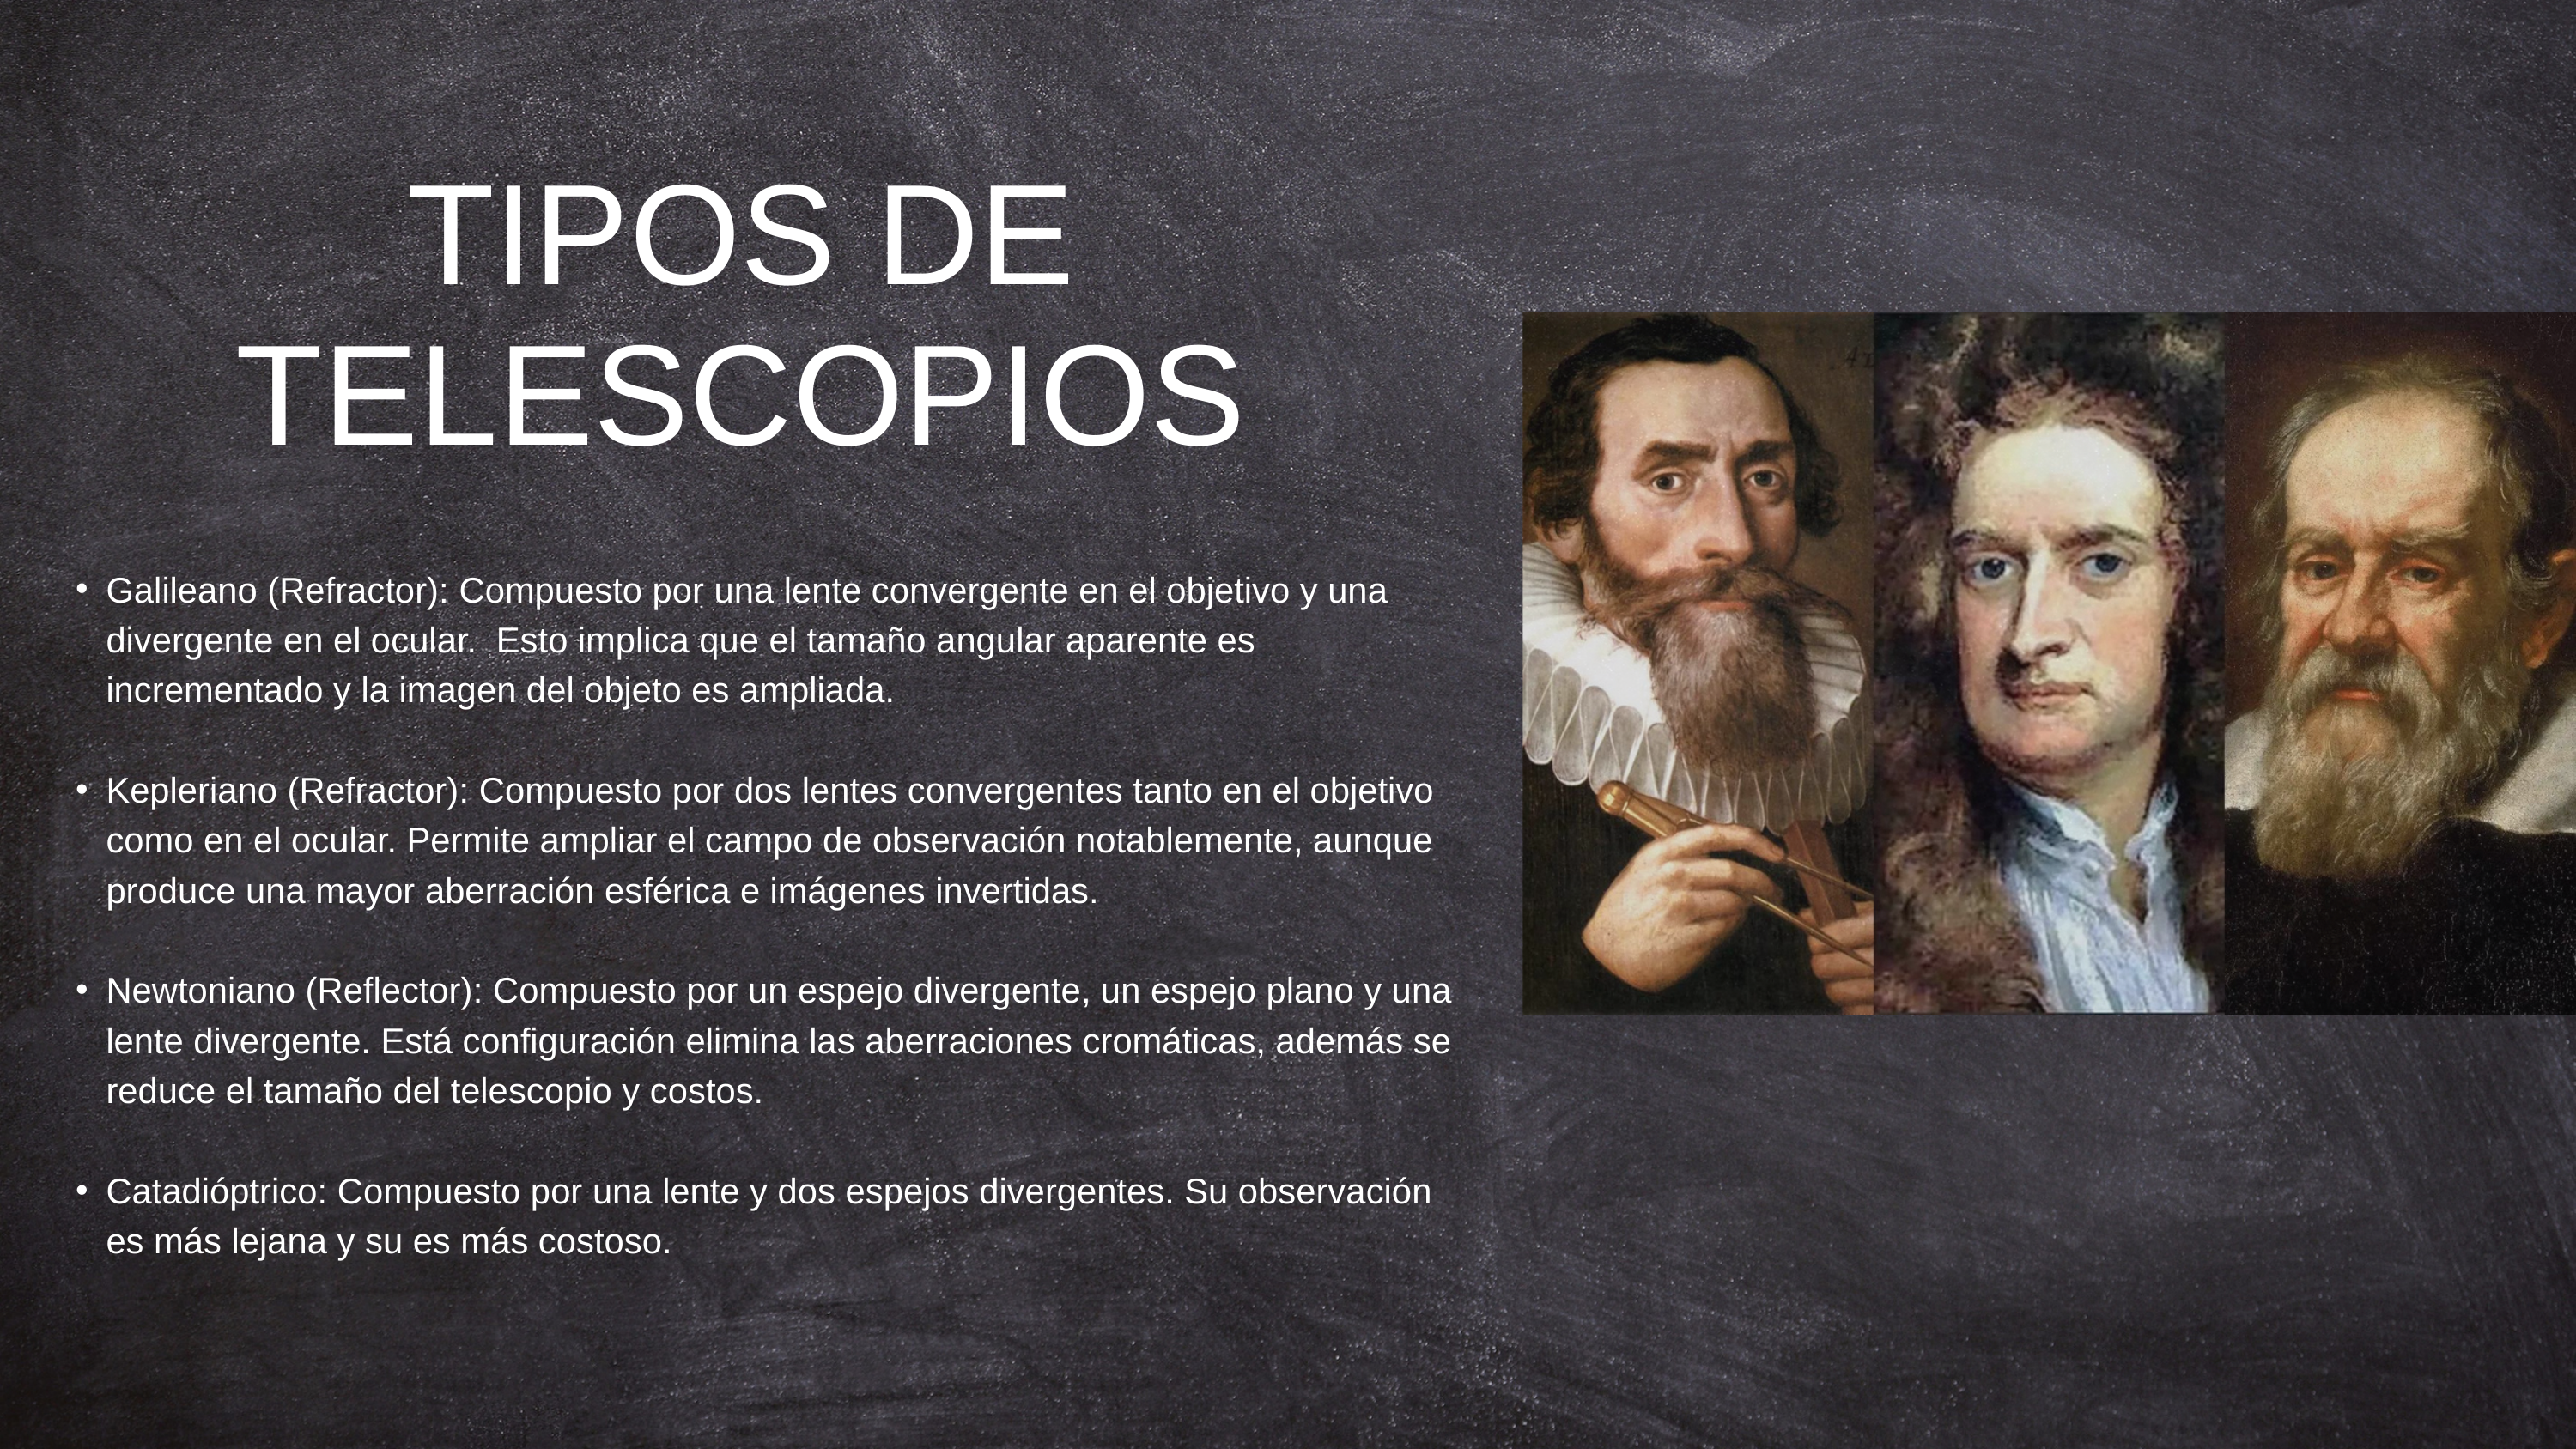

TIPOS DE TELESCOPIOS

Galileano (Refractor): Compuesto por una lente convergente en el objetivo y una divergente en el ocular.  Esto implica que el tamaño angular aparente es incrementado y la imagen del objeto es ampliada.

Kepleriano (Refractor): Compuesto por dos lentes convergentes tanto en el objetivo como en el ocular. Permite ampliar el campo de observación notablemente, aunque produce una mayor aberración esférica e imágenes invertidas.

Newtoniano (Reflector): Compuesto por un espejo divergente, un espejo plano y una lente divergente. Está configuración elimina las aberraciones cromáticas, además se reduce el tamaño del telescopio y costos.

Catadióptrico: Compuesto por una lente y dos espejos divergentes. Su observación es más lejana y su es más costoso.